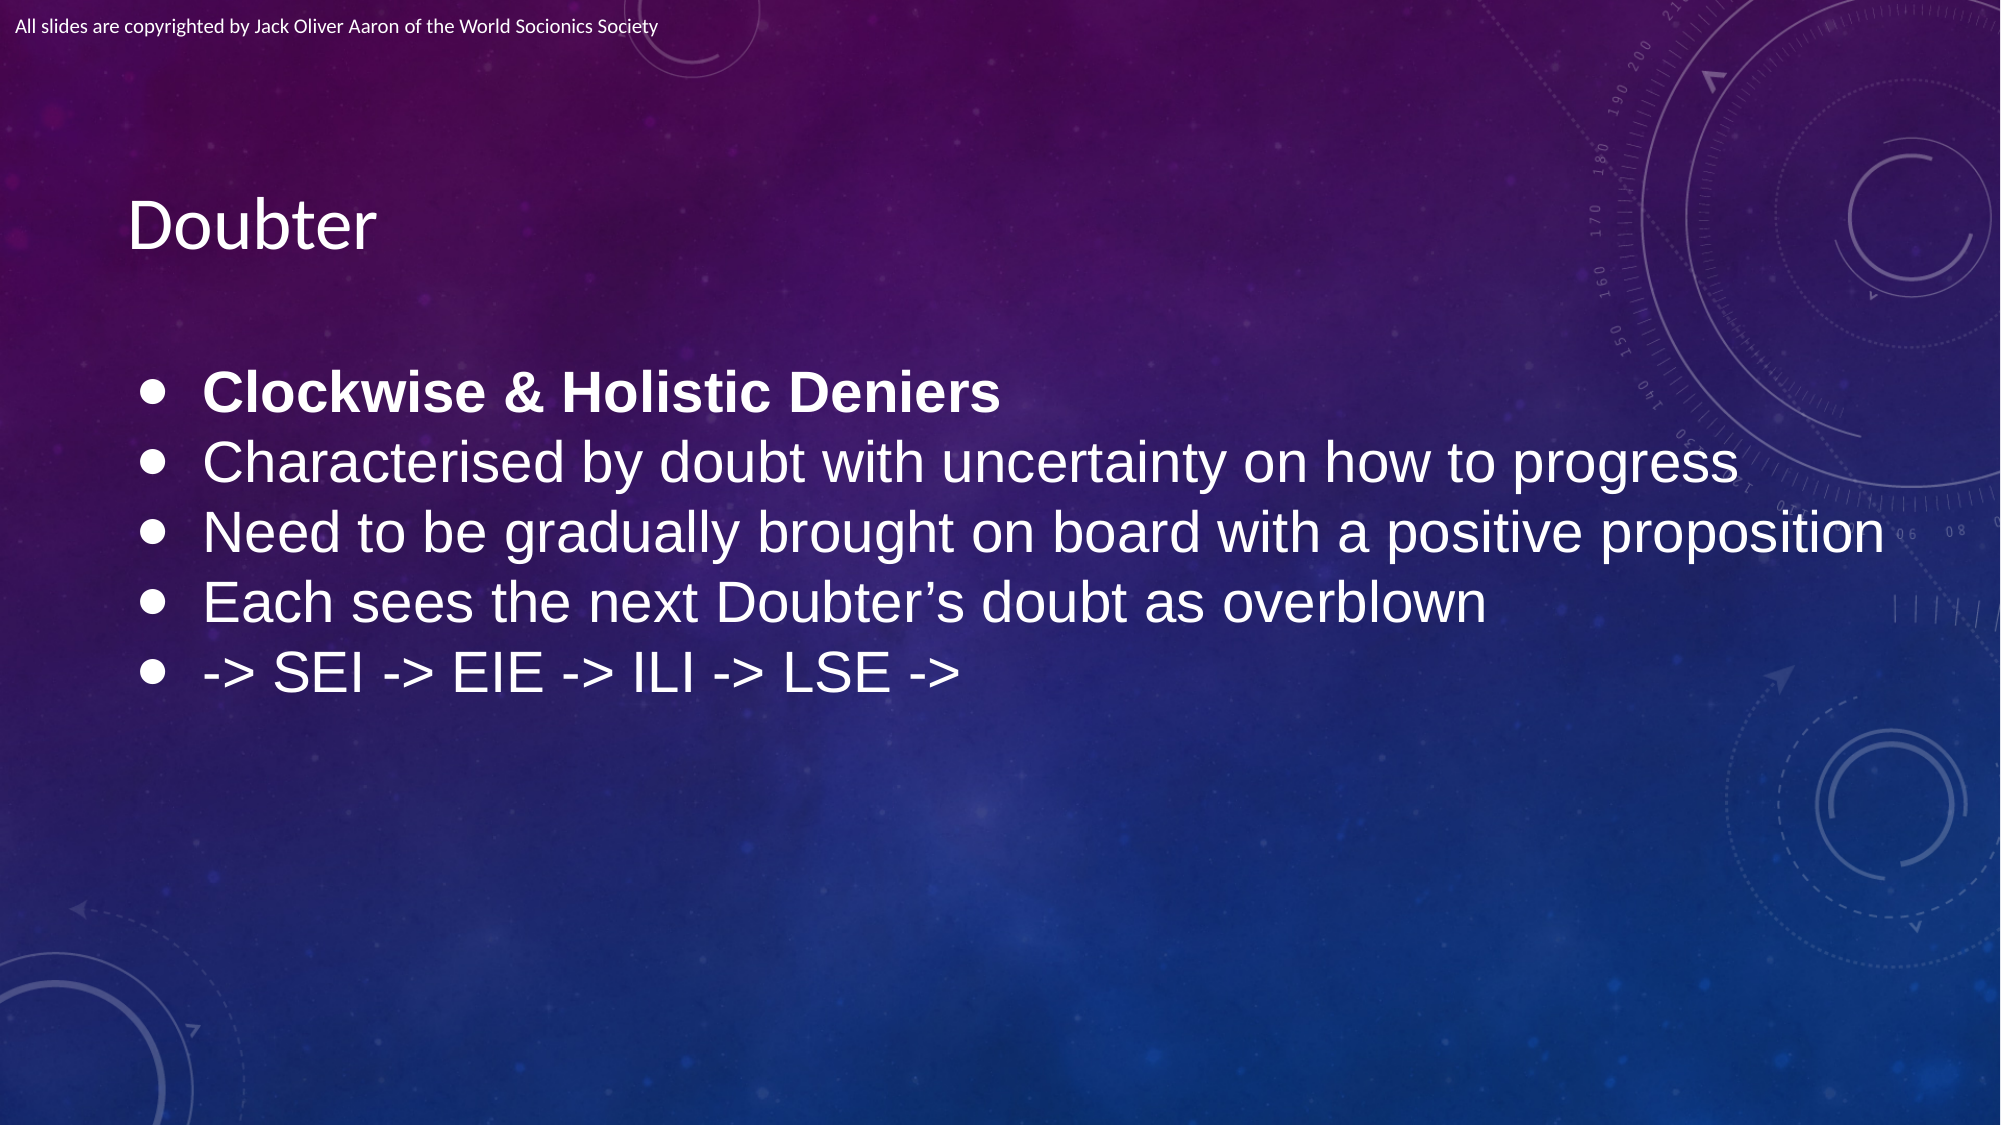

All slides are copyrighted by Jack Oliver Aaron of the World Socionics Society
# Doubter
Clockwise & Holistic Deniers
Characterised by doubt with uncertainty on how to progress
Need to be gradually brought on board with a positive proposition
Each sees the next Doubter’s doubt as overblown
-> SEI -> EIE -> ILI -> LSE ->